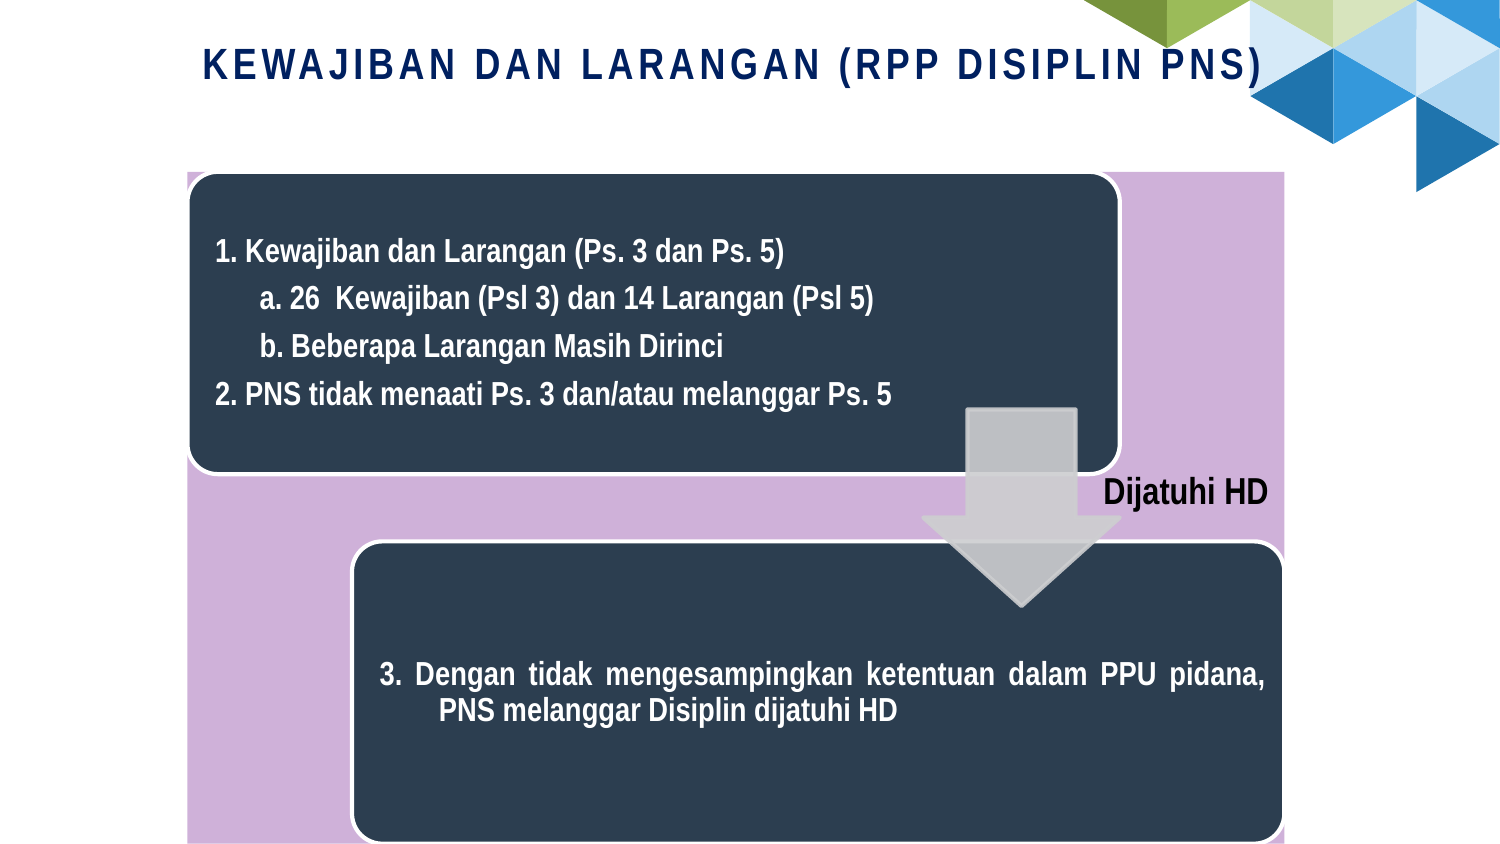

KEWAJIBAN DAN LARANGAN (RPP DISIPLIN PNS)
1. Kewajiban dan Larangan (Ps. 3 dan Ps. 5)
a. 26  Kewajiban (Psl 3) dan 14 Larangan (Psl 5)
b. Beberapa Larangan Masih Dirinci
2. PNS tidak menaati Ps. 3 dan/atau melanggar Ps. 5
3. Dengan tidak mengesampingkan ketentuan dalam PPU pidana, PNS melanggar Disiplin dijatuhi HD

Dijatuhi HD